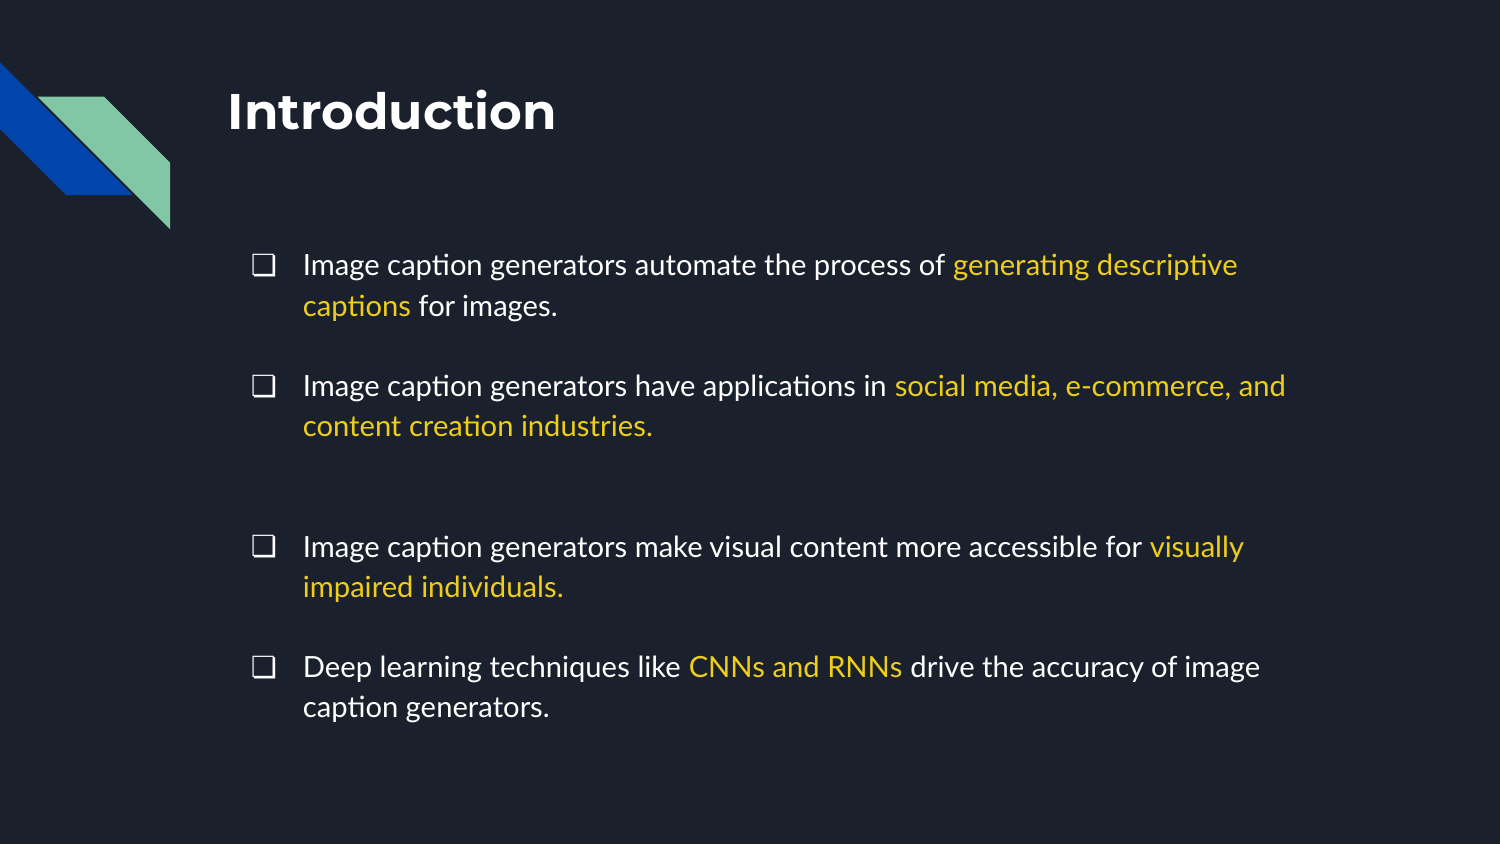

# Introduction
Image caption generators automate the process of generating descriptive captions for images.

Image caption generators have applications in social media, e-commerce, and content creation industries.
Image caption generators make visual content more accessible for visually impaired individuals.

Deep learning techniques like CNNs and RNNs drive the accuracy of image caption generators.